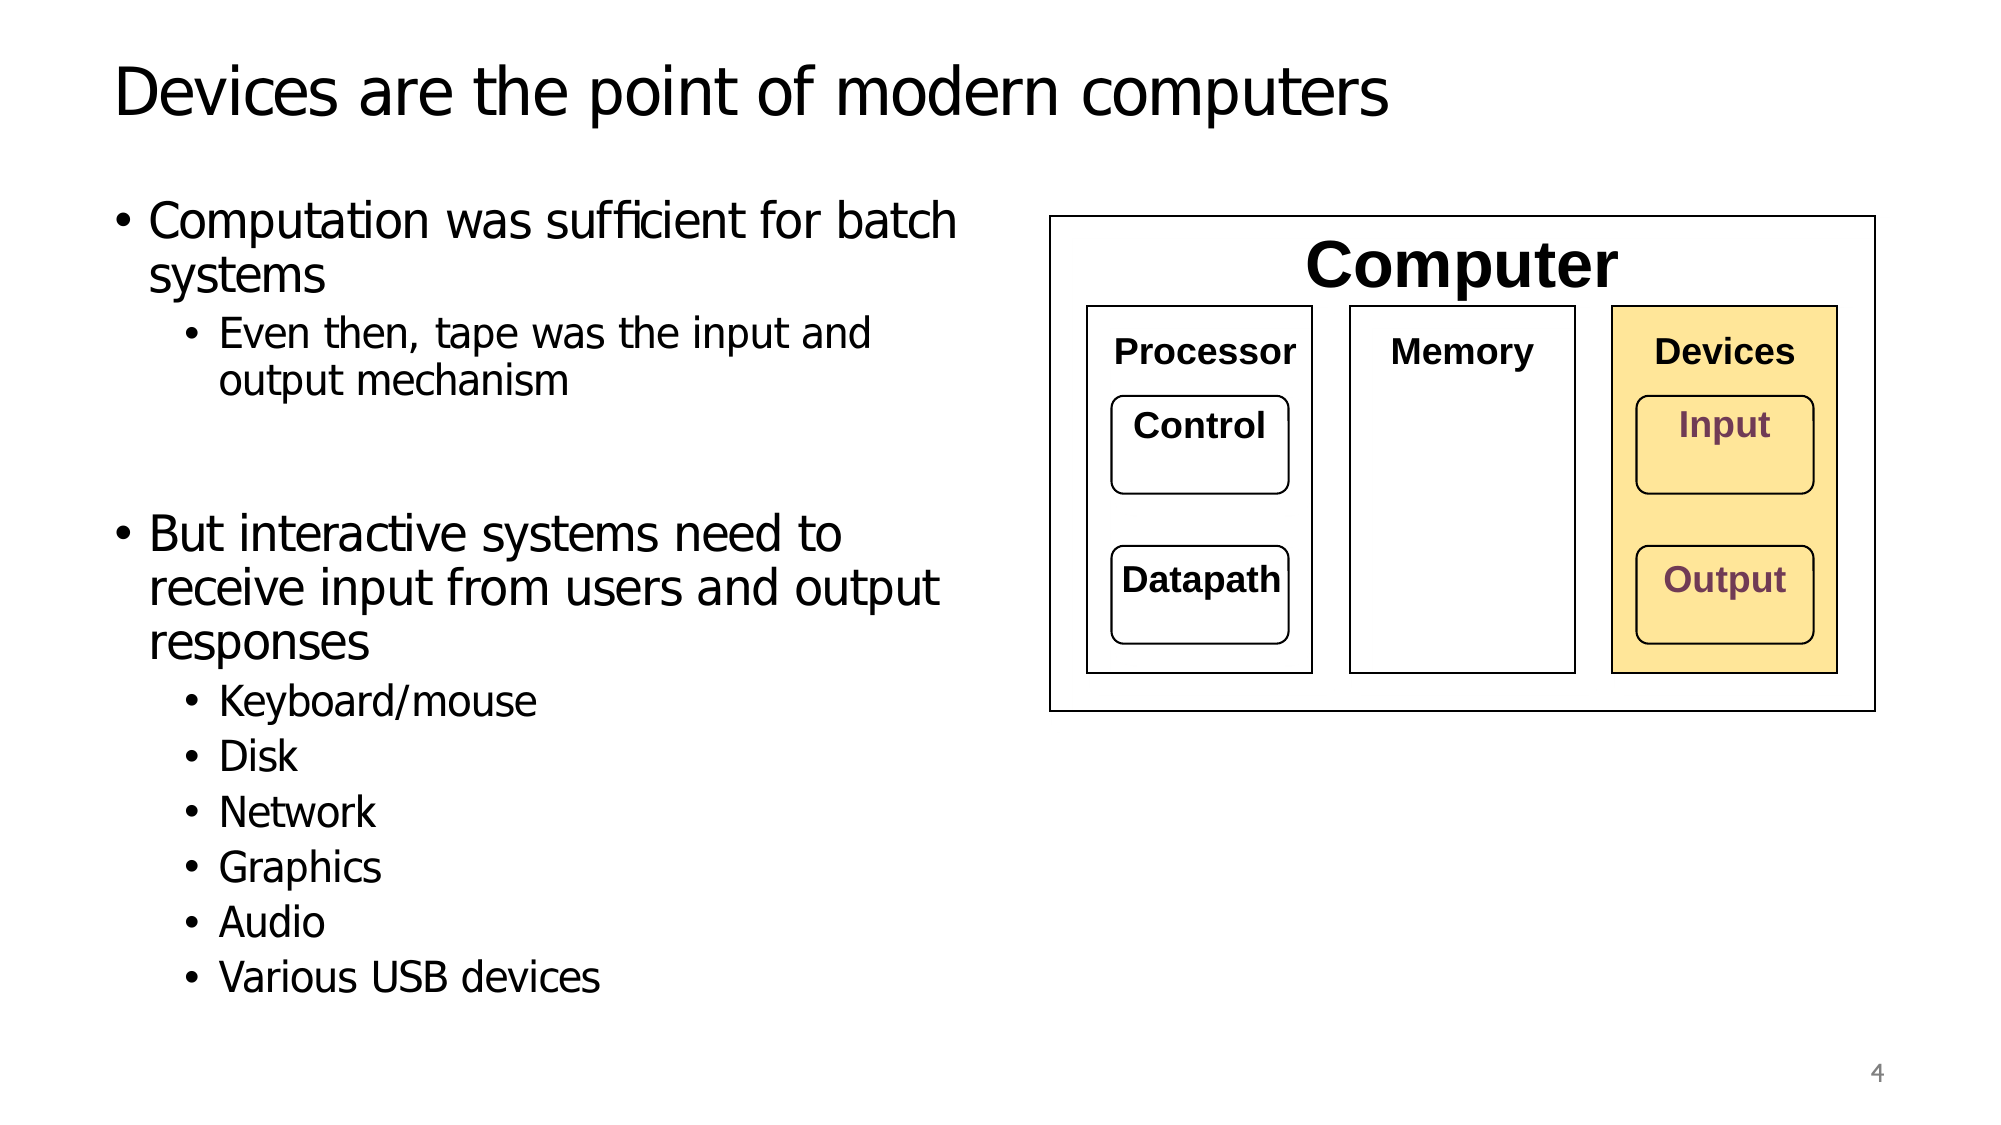

# Devices are the point of modern computers
Computation was sufficient for batch systems
Even then, tape was the input and output mechanism

But interactive systems need to receive input from users and output responses
Keyboard/mouse
Disk
Network
Graphics
Audio
Various USB devices

Computer

 Processor

Memory

Devices

Control
Input

Datapath
Output
4